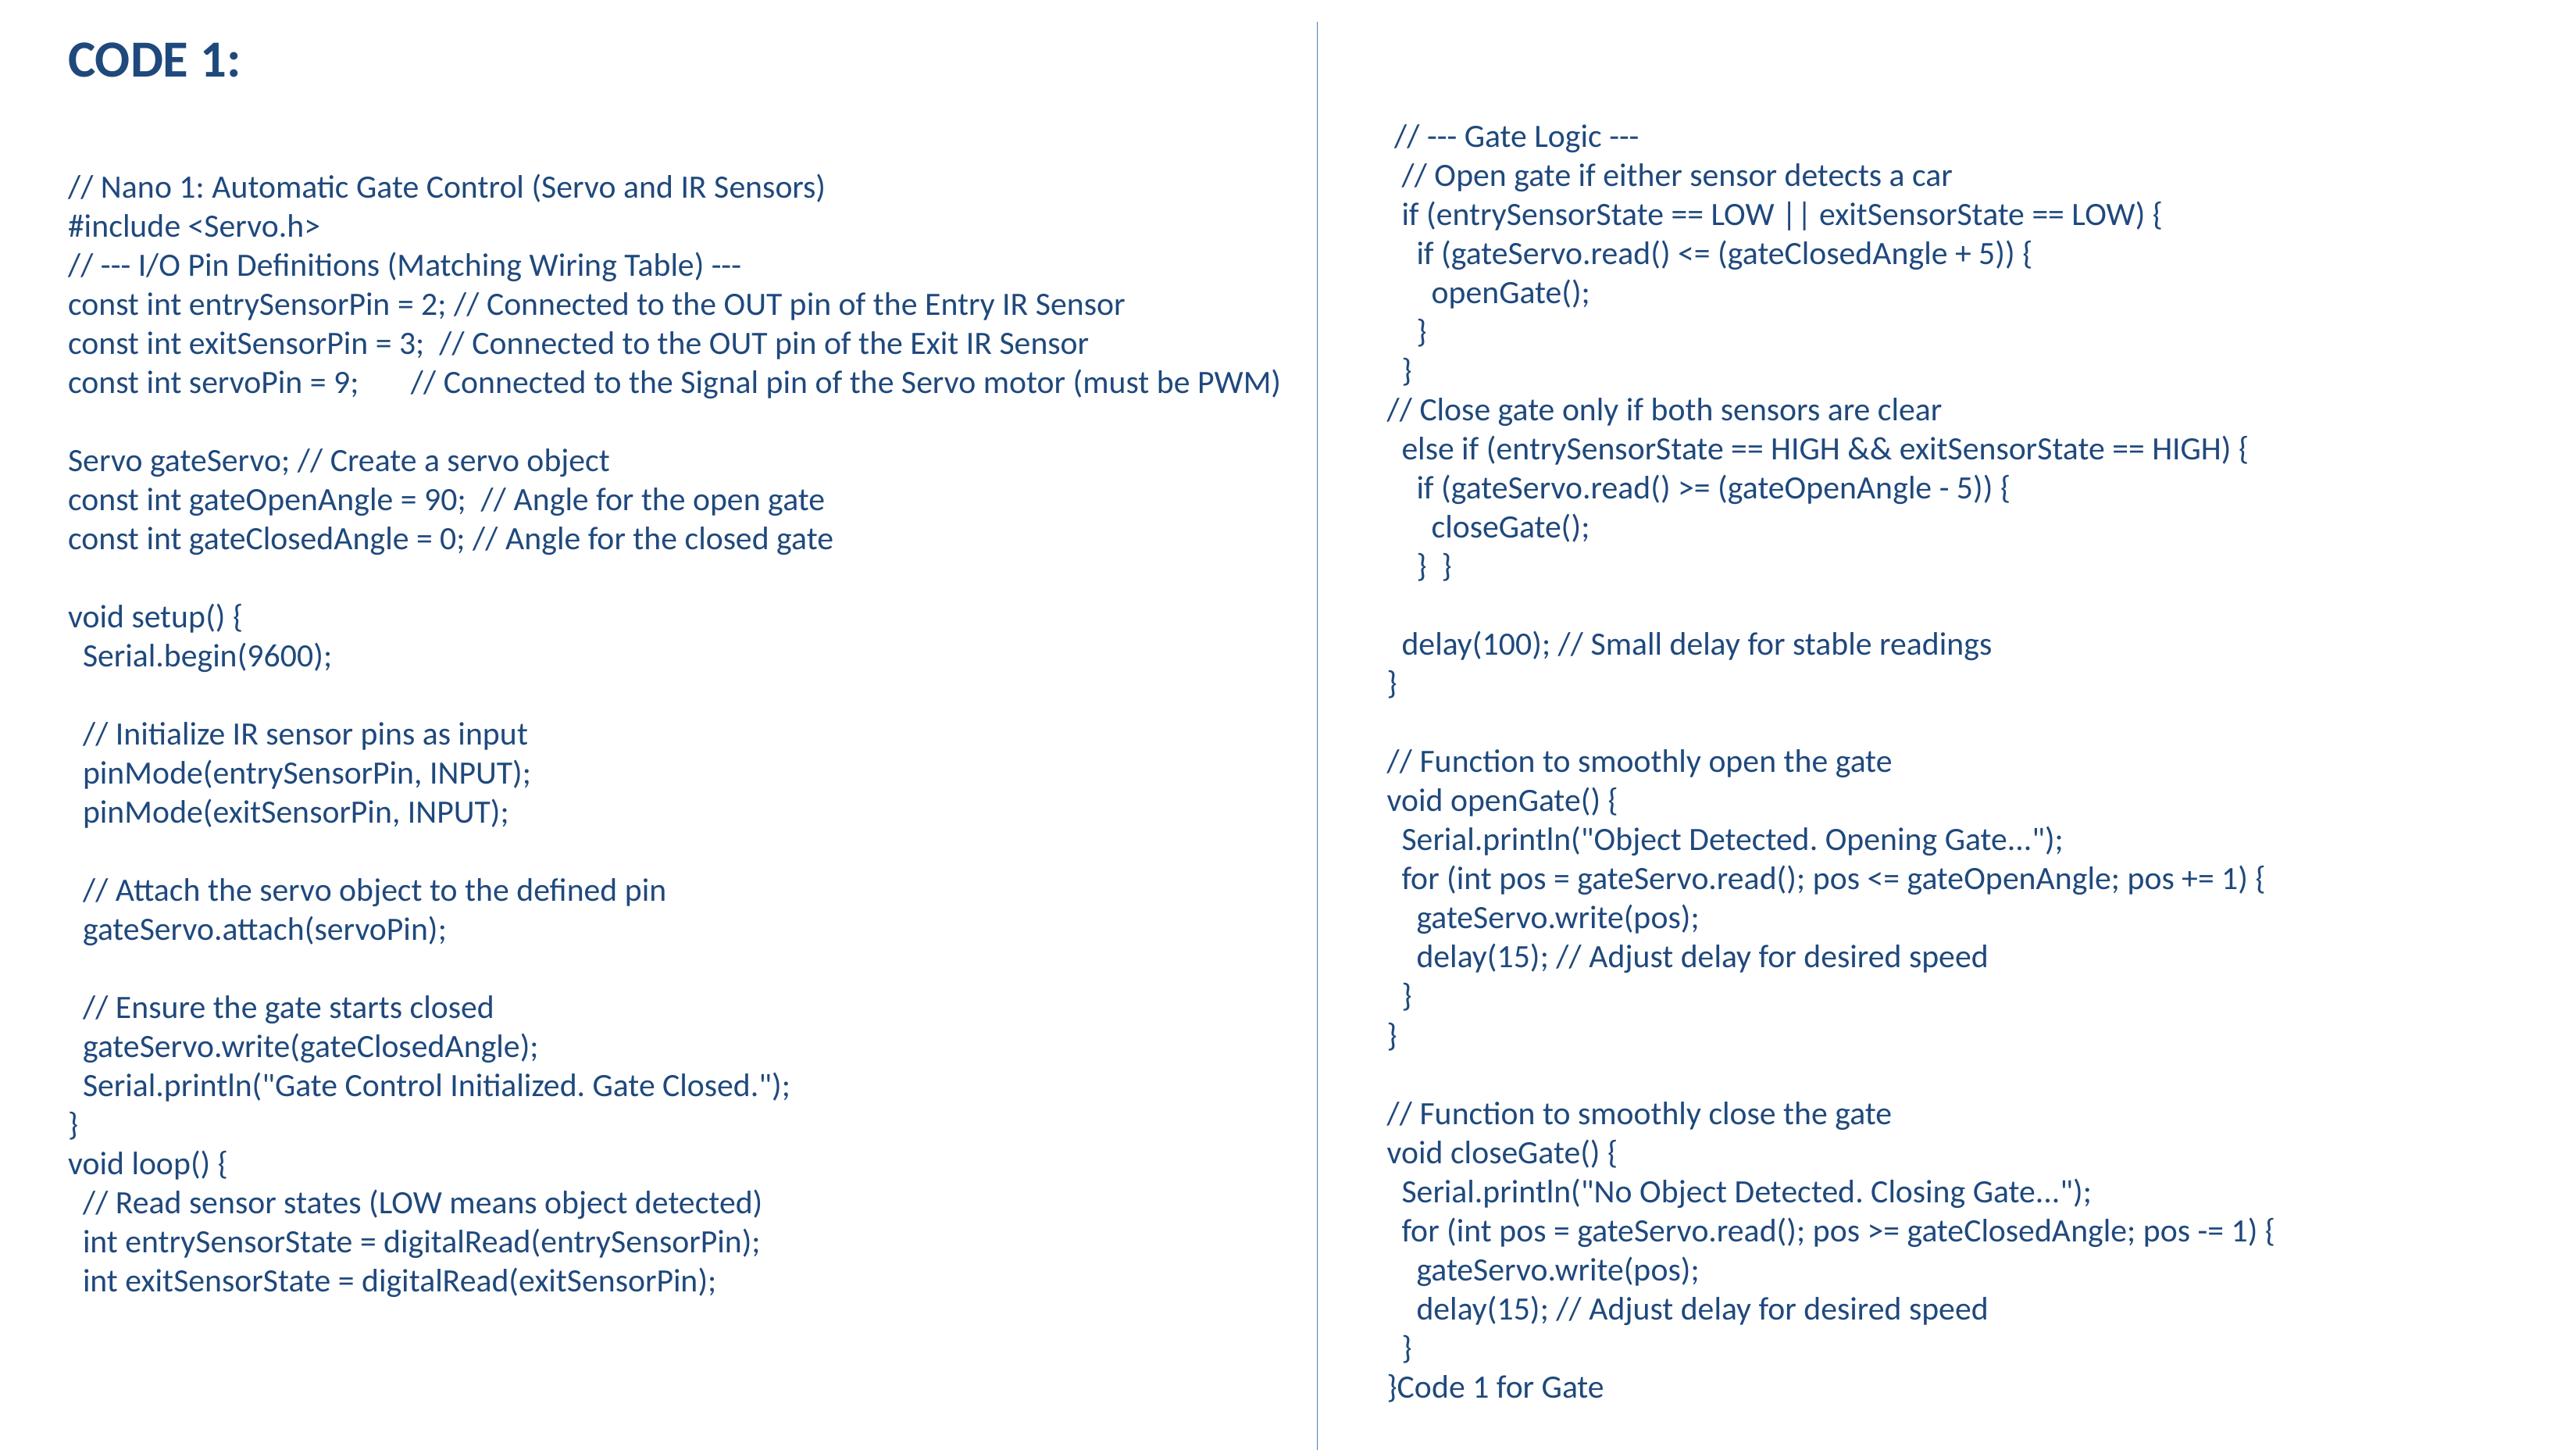

CODE 1:

// Nano 1: Automatic Gate Control (Servo and IR Sensors)
#include <Servo.h>
// --- I/O Pin Definitions (Matching Wiring Table) ---
const int entrySensorPin = 2; // Connected to the OUT pin of the Entry IR Sensor
const int exitSensorPin = 3;  // Connected to the OUT pin of the Exit IR Sensor
const int servoPin = 9;       // Connected to the Signal pin of the Servo motor (must be PWM)

Servo gateServo; // Create a servo object
const int gateOpenAngle = 90;  // Angle for the open gate
const int gateClosedAngle = 0; // Angle for the closed gate

void setup() {
  Serial.begin(9600);

  // Initialize IR sensor pins as input
  pinMode(entrySensorPin, INPUT);
  pinMode(exitSensorPin, INPUT);

  // Attach the servo object to the defined pin
  gateServo.attach(servoPin);

  // Ensure the gate starts closed
  gateServo.write(gateClosedAngle);
  Serial.println("Gate Control Initialized. Gate Closed.");
}
void loop() {
  // Read sensor states (LOW means object detected)
  int entrySensorState = digitalRead(entrySensorPin);
  int exitSensorState = digitalRead(exitSensorPin);

 // --- Gate Logic ---
  // Open gate if either sensor detects a car
  if (entrySensorState == LOW || exitSensorState == LOW) {
    if (gateServo.read() <= (gateClosedAngle + 5)) {
      openGate();
    }
  }
// Close gate only if both sensors are clear
  else if (entrySensorState == HIGH && exitSensorState == HIGH) {
    if (gateServo.read() >= (gateOpenAngle - 5)) {
      closeGate();
    }  }

  delay(100); // Small delay for stable readings
}

// Function to smoothly open the gate
void openGate() {
  Serial.println("Object Detected. Opening Gate...");
  for (int pos = gateServo.read(); pos <= gateOpenAngle; pos += 1) {
    gateServo.write(pos);
    delay(15); // Adjust delay for desired speed
  }
}

// Function to smoothly close the gate
void closeGate() {
  Serial.println("No Object Detected. Closing Gate...");
  for (int pos = gateServo.read(); pos >= gateClosedAngle; pos -= 1) {
    gateServo.write(pos);
    delay(15); // Adjust delay for desired speed
  }
}Code 1 for Gate